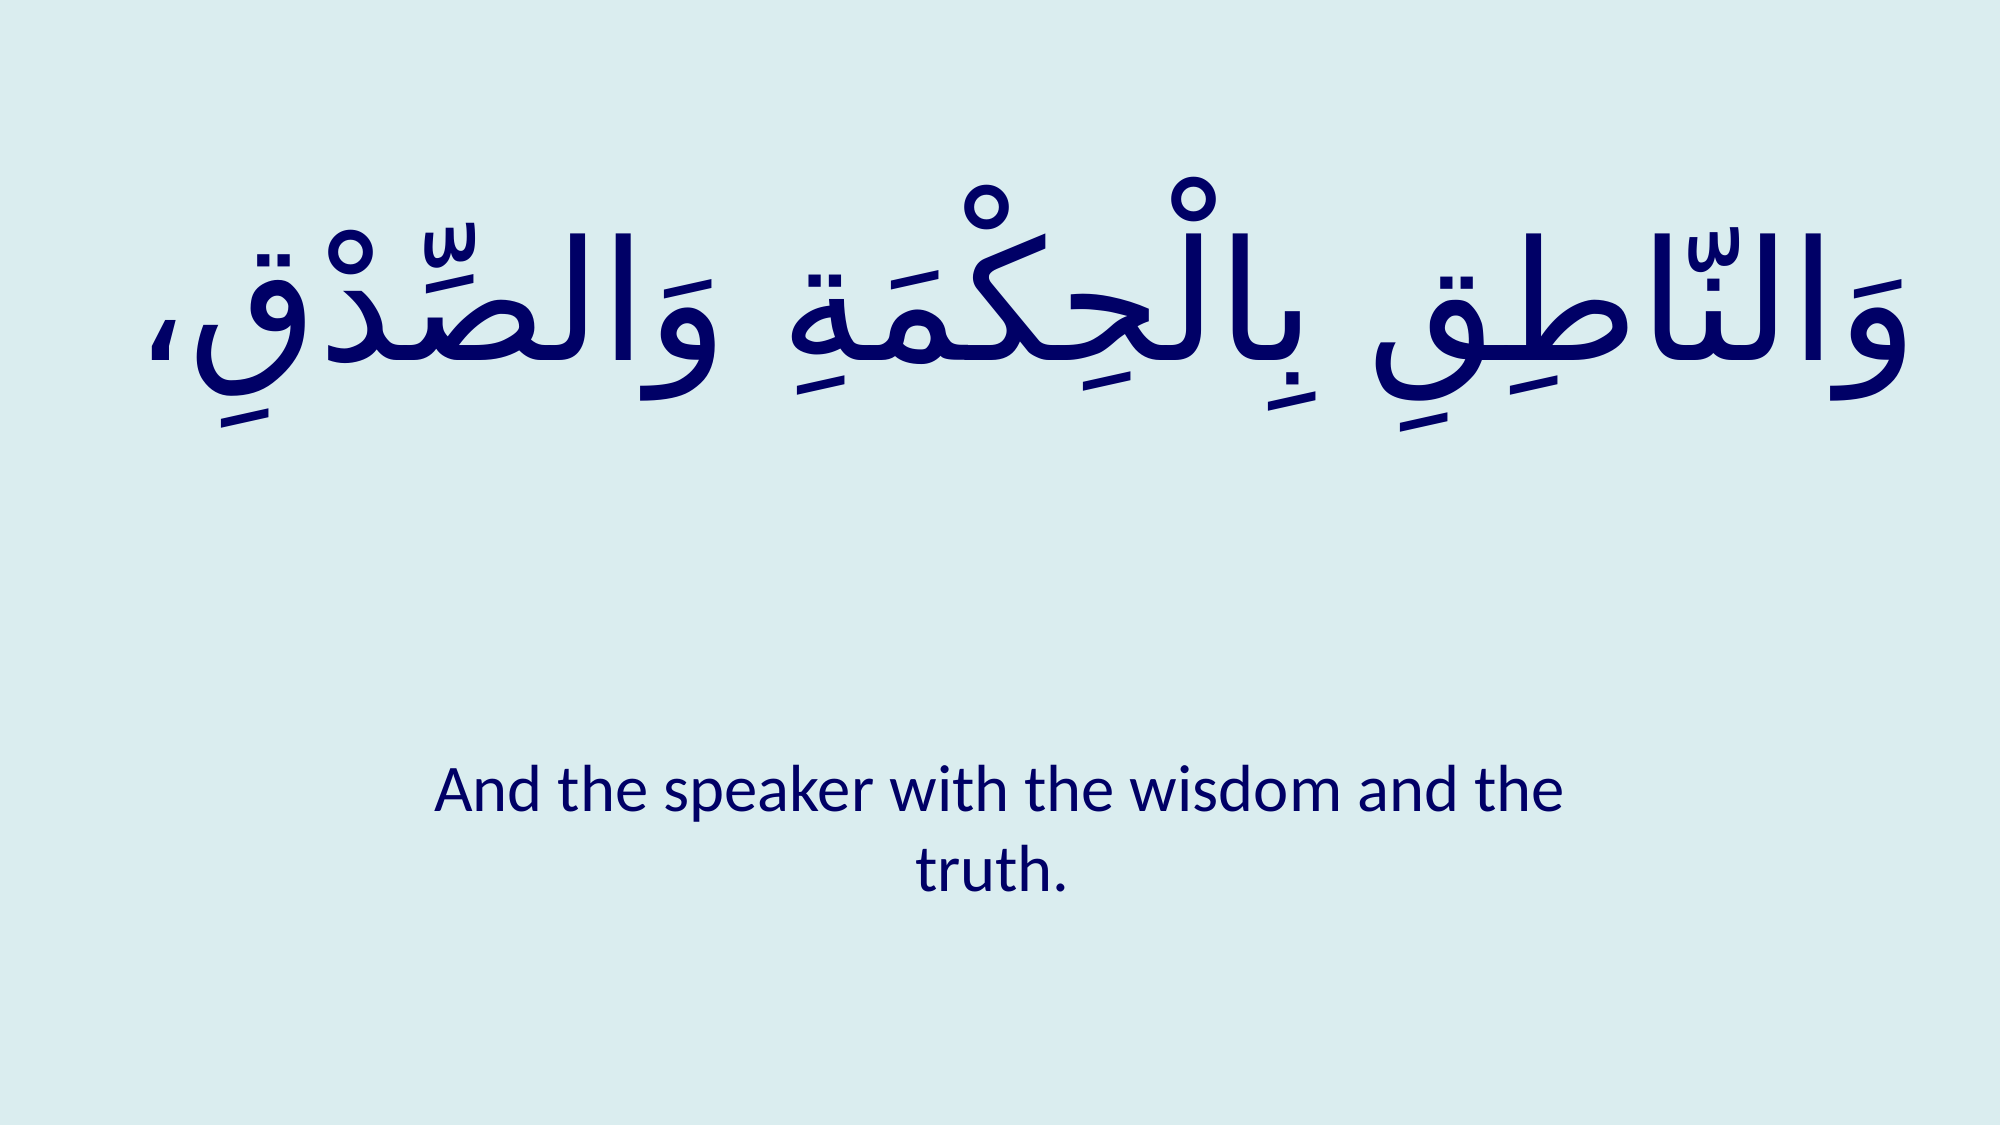

# وَالنّاطِقِ بِالْحِكْمَةِ وَالصِّدْقِ،
And the speaker with the wisdom and the truth.